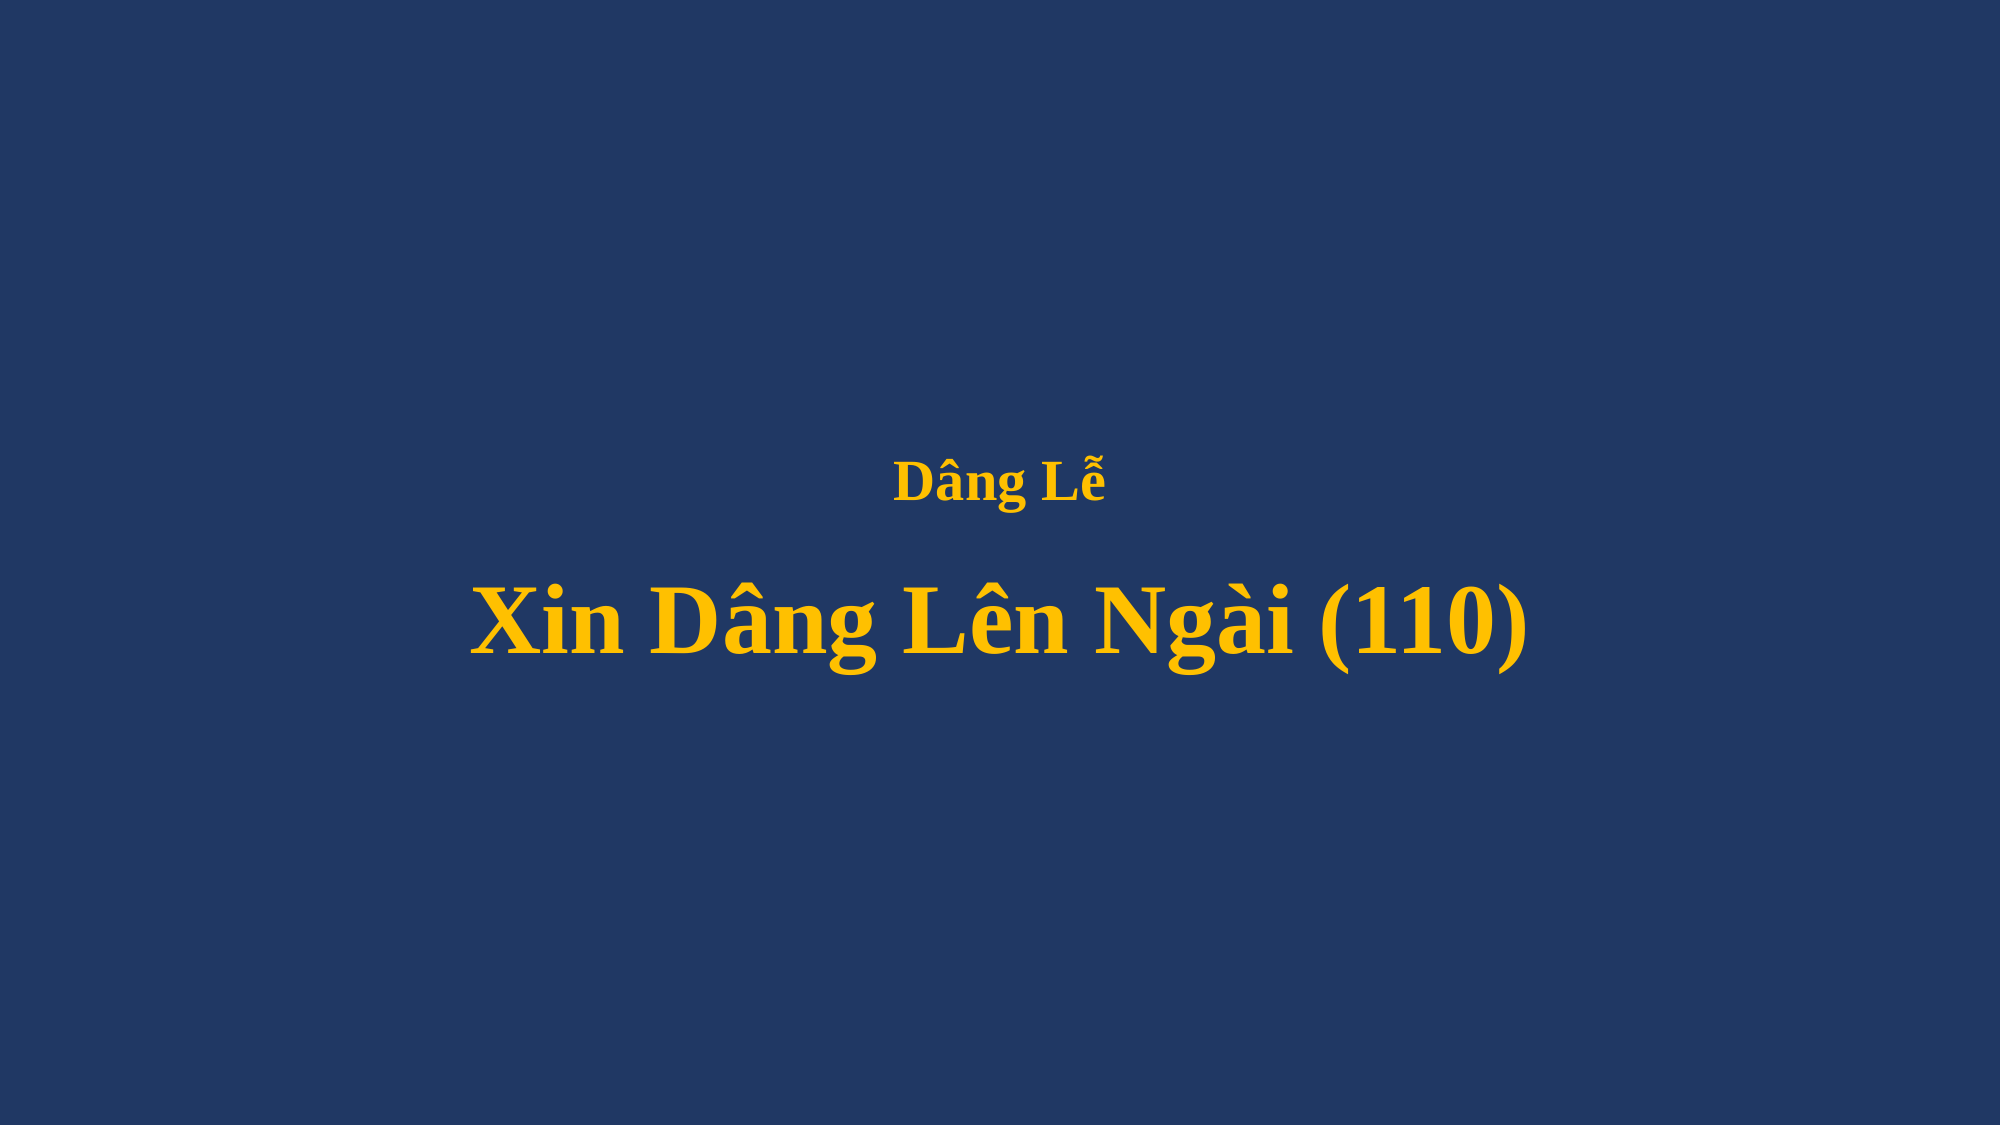

# Dâng Lễ Xin Dâng Lên Ngài (110)